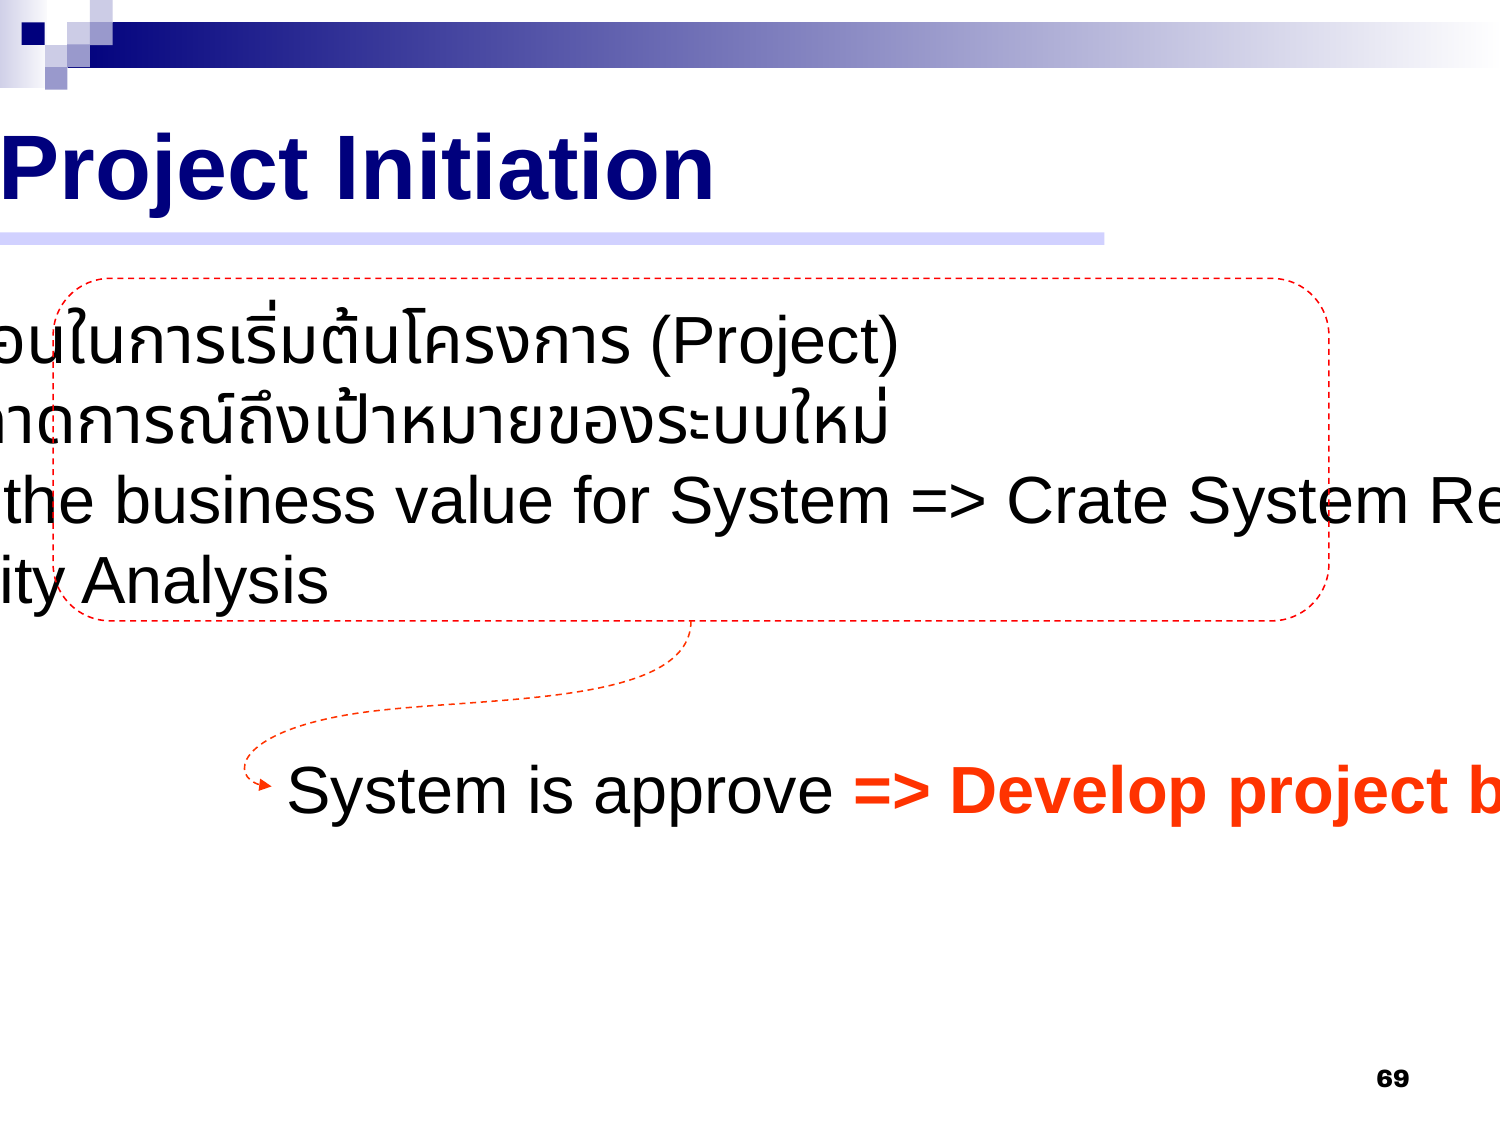

Project Initiation

  เป็นขั้นตอนในการเริ่มต้นโครงการ (Project)
  เป็นการคาดการณ์ถึงเป้าหมายของระบบใหม่
  Identify the business value for System => Crate System Request
  Feasibility Analysis
System is approve => Develop project begins
69